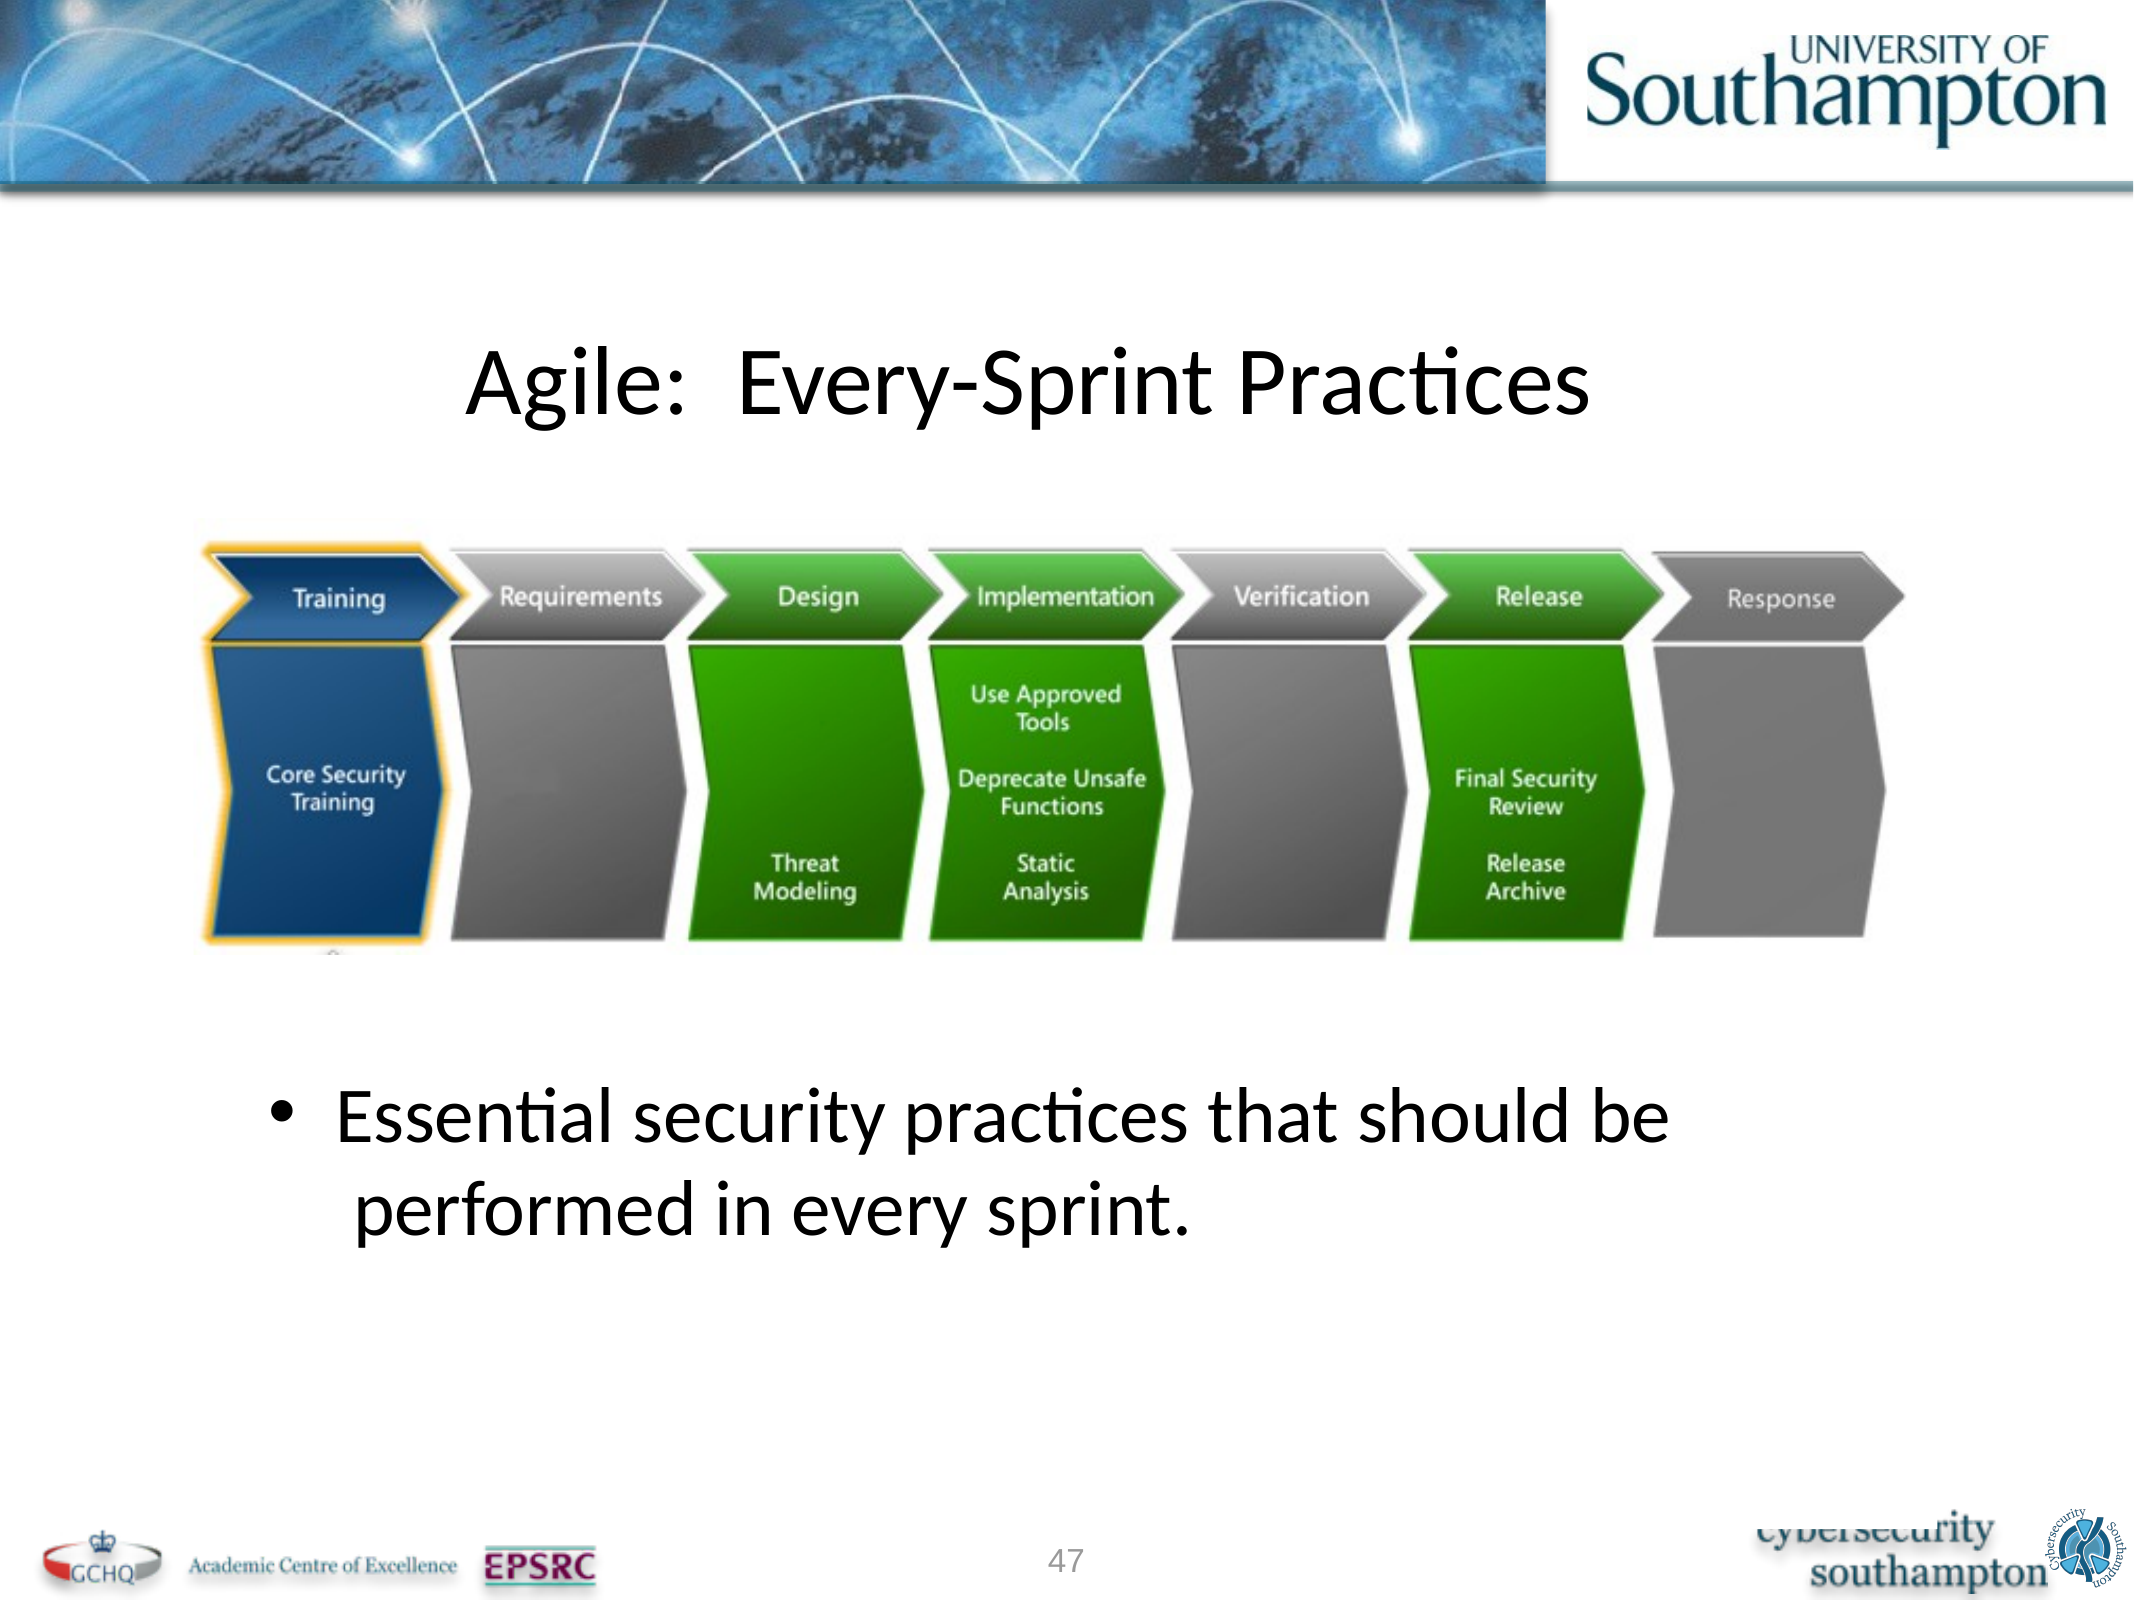

Agile:	Every-Sprint Practices

Essential security practices that should be  performed in every sprint.
47